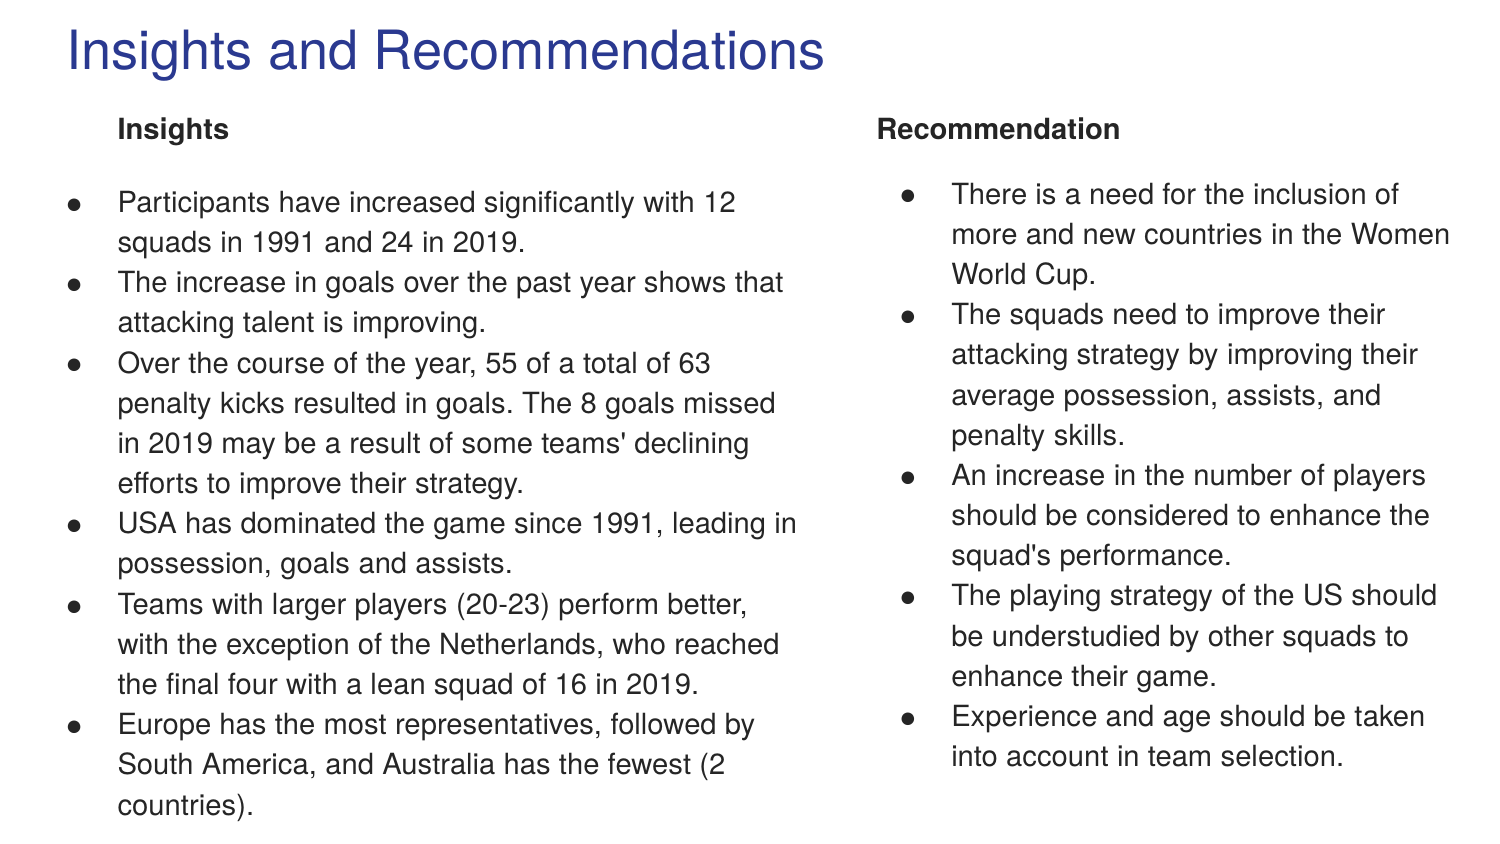

# Insights and Recommendations
Insights
Participants have increased significantly with 12 squads in 1991 and 24 in 2019.
The increase in goals over the past year shows that attacking talent is improving.
Over the course of the year, 55 of a total of 63 penalty kicks resulted in goals. The 8 goals missed in 2019 may be a result of some teams' declining efforts to improve their strategy.
USA has dominated the game since 1991, leading in possession, goals and assists.
Teams with larger players (20-23) perform better, with the exception of the Netherlands, who reached the final four with a lean squad of 16 in 2019.
Europe has the most representatives, followed by South America, and Australia has the fewest (2 countries).
Recommendation
There is a need for the inclusion of more and new countries in the Women World Cup.
The squads need to improve their attacking strategy by improving their average possession, assists, and penalty skills.
An increase in the number of players should be considered to enhance the squad's performance.
The playing strategy of the US should be understudied by other squads to enhance their game.
Experience and age should be taken into account in team selection.